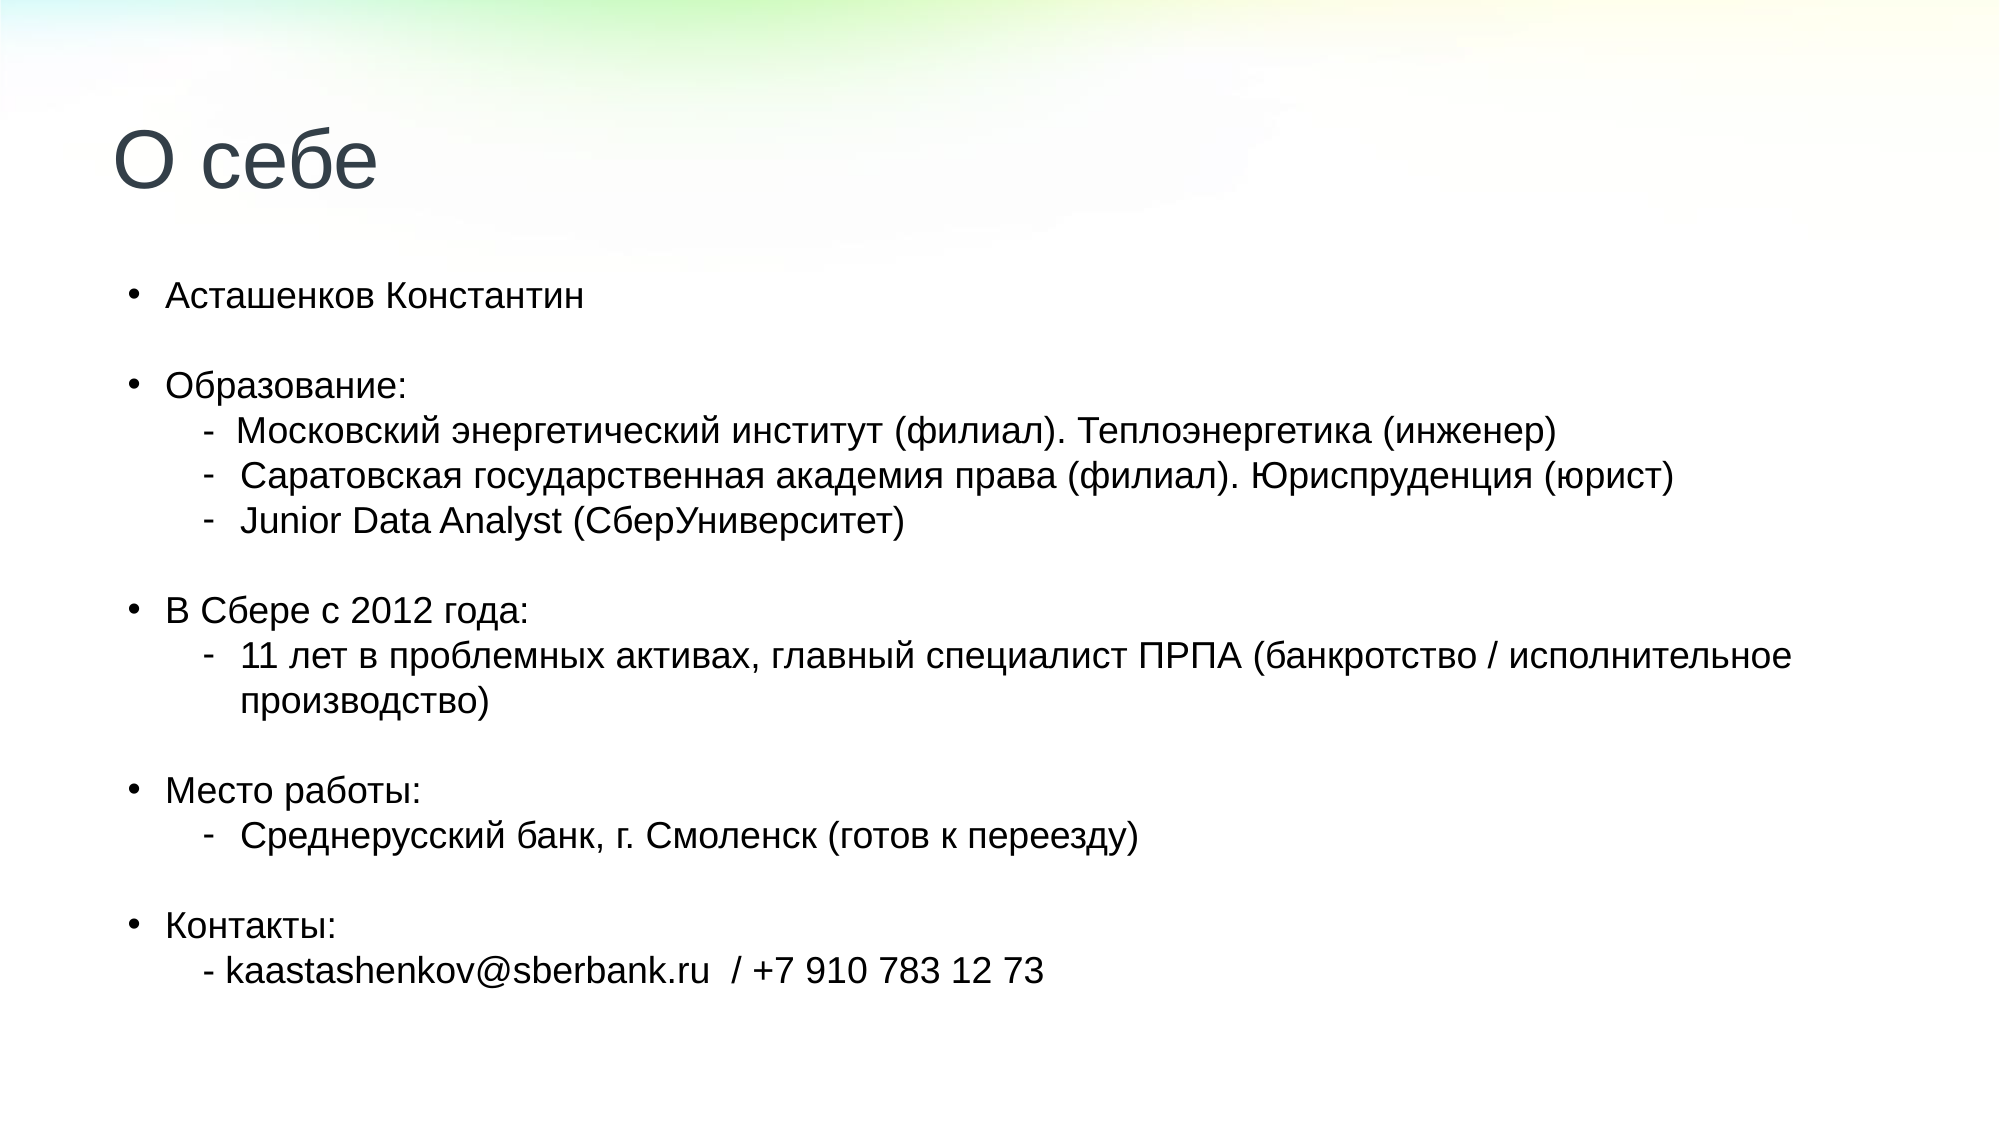

О себе
Асташенков Константин

Образование:
-  Московский энергетический институт (филиал). Теплоэнергетика (инженер)
Саратовская государственная академия права (филиал). Юриспруденция (юрист)
Junior Data Analyst (СберУниверситет)

В Сбере с 2012 года:
11 лет в проблемных активах, главный специалист ПРПА (банкротство / исполнительное производство)

Место работы:
Среднерусский банк, г. Смоленск (готов к переезду)

Контакты:
- kaastashenkov@sberbank.ru  / +7 910 783 12 73